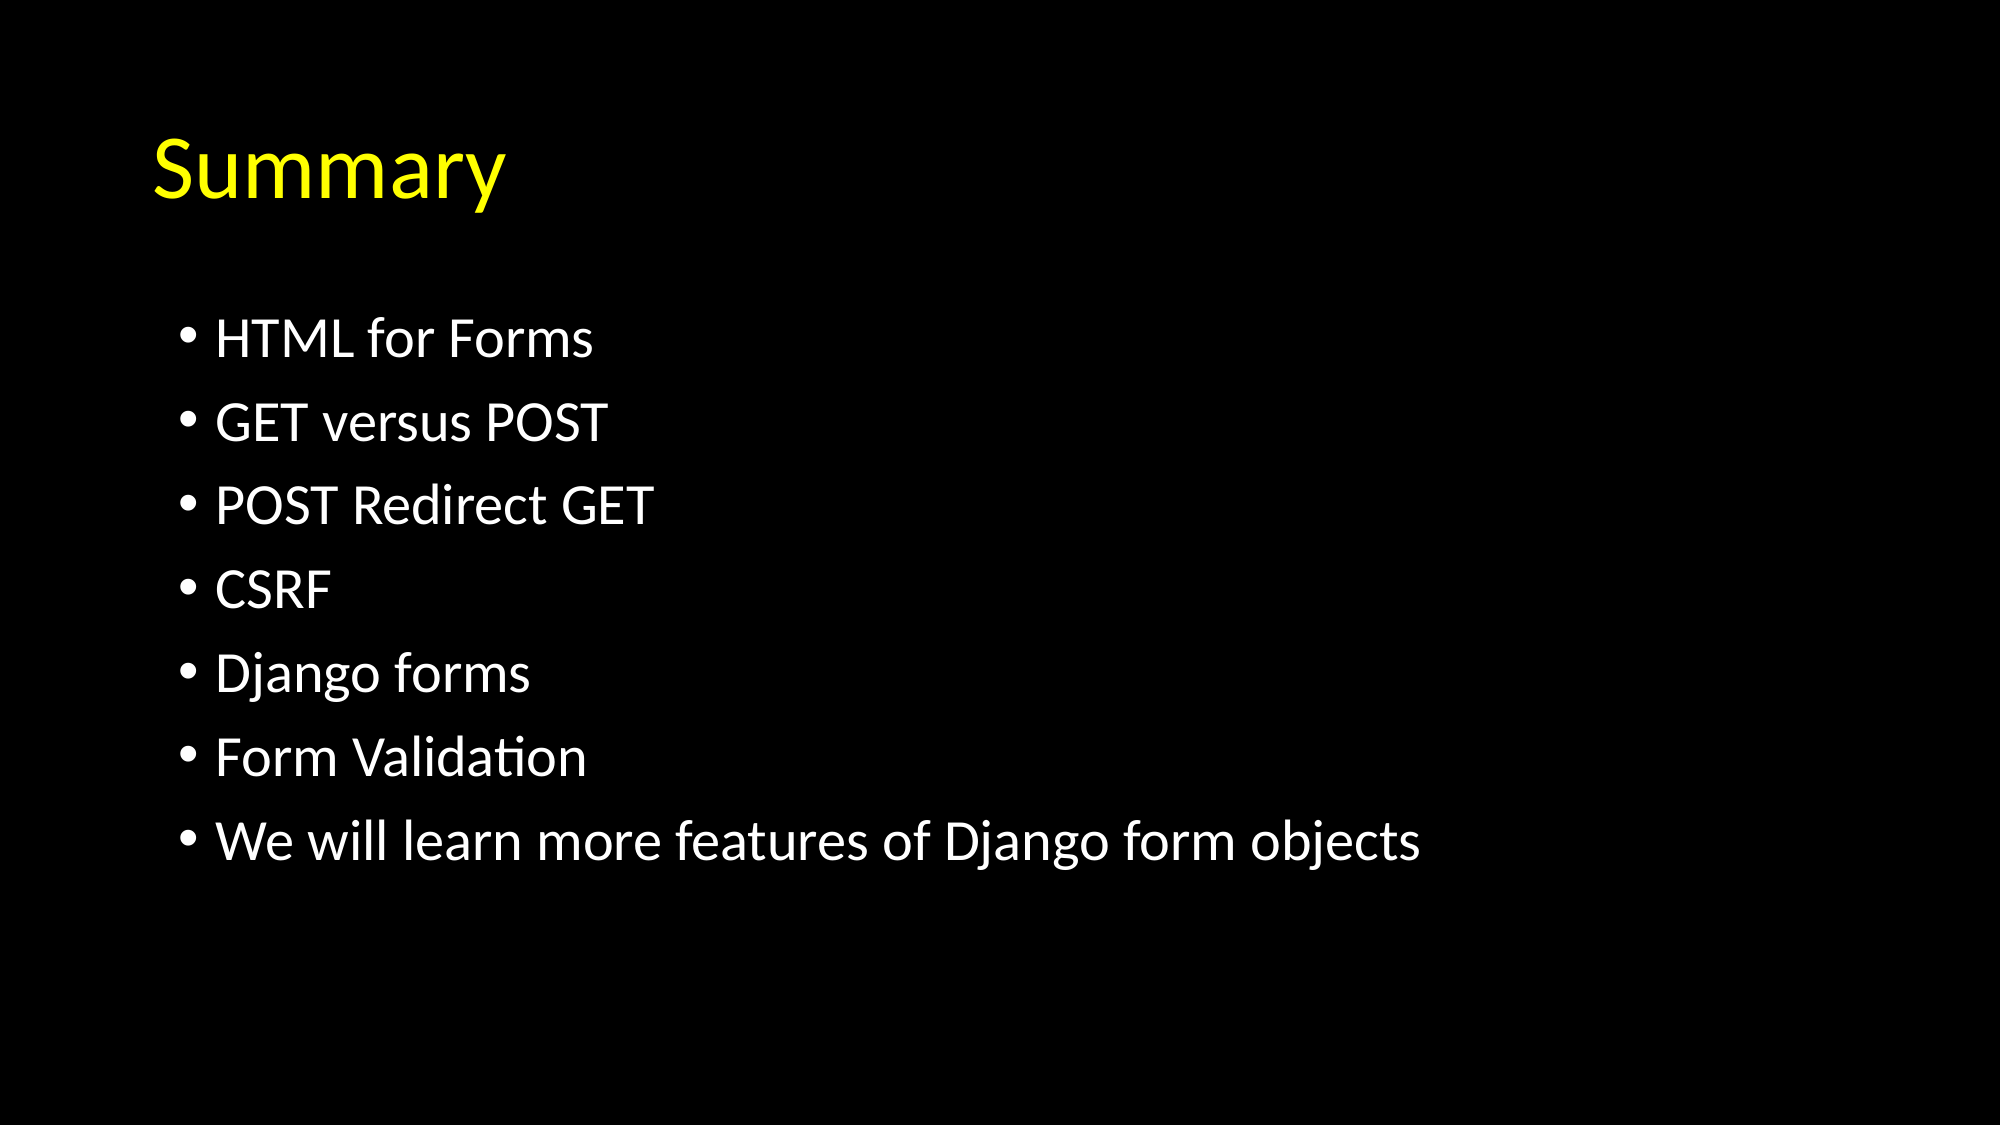

# Summary
HTML for Forms
GET versus POST
POST Redirect GET
CSRF
Django forms
Form Validation
We will learn more features of Django form objects